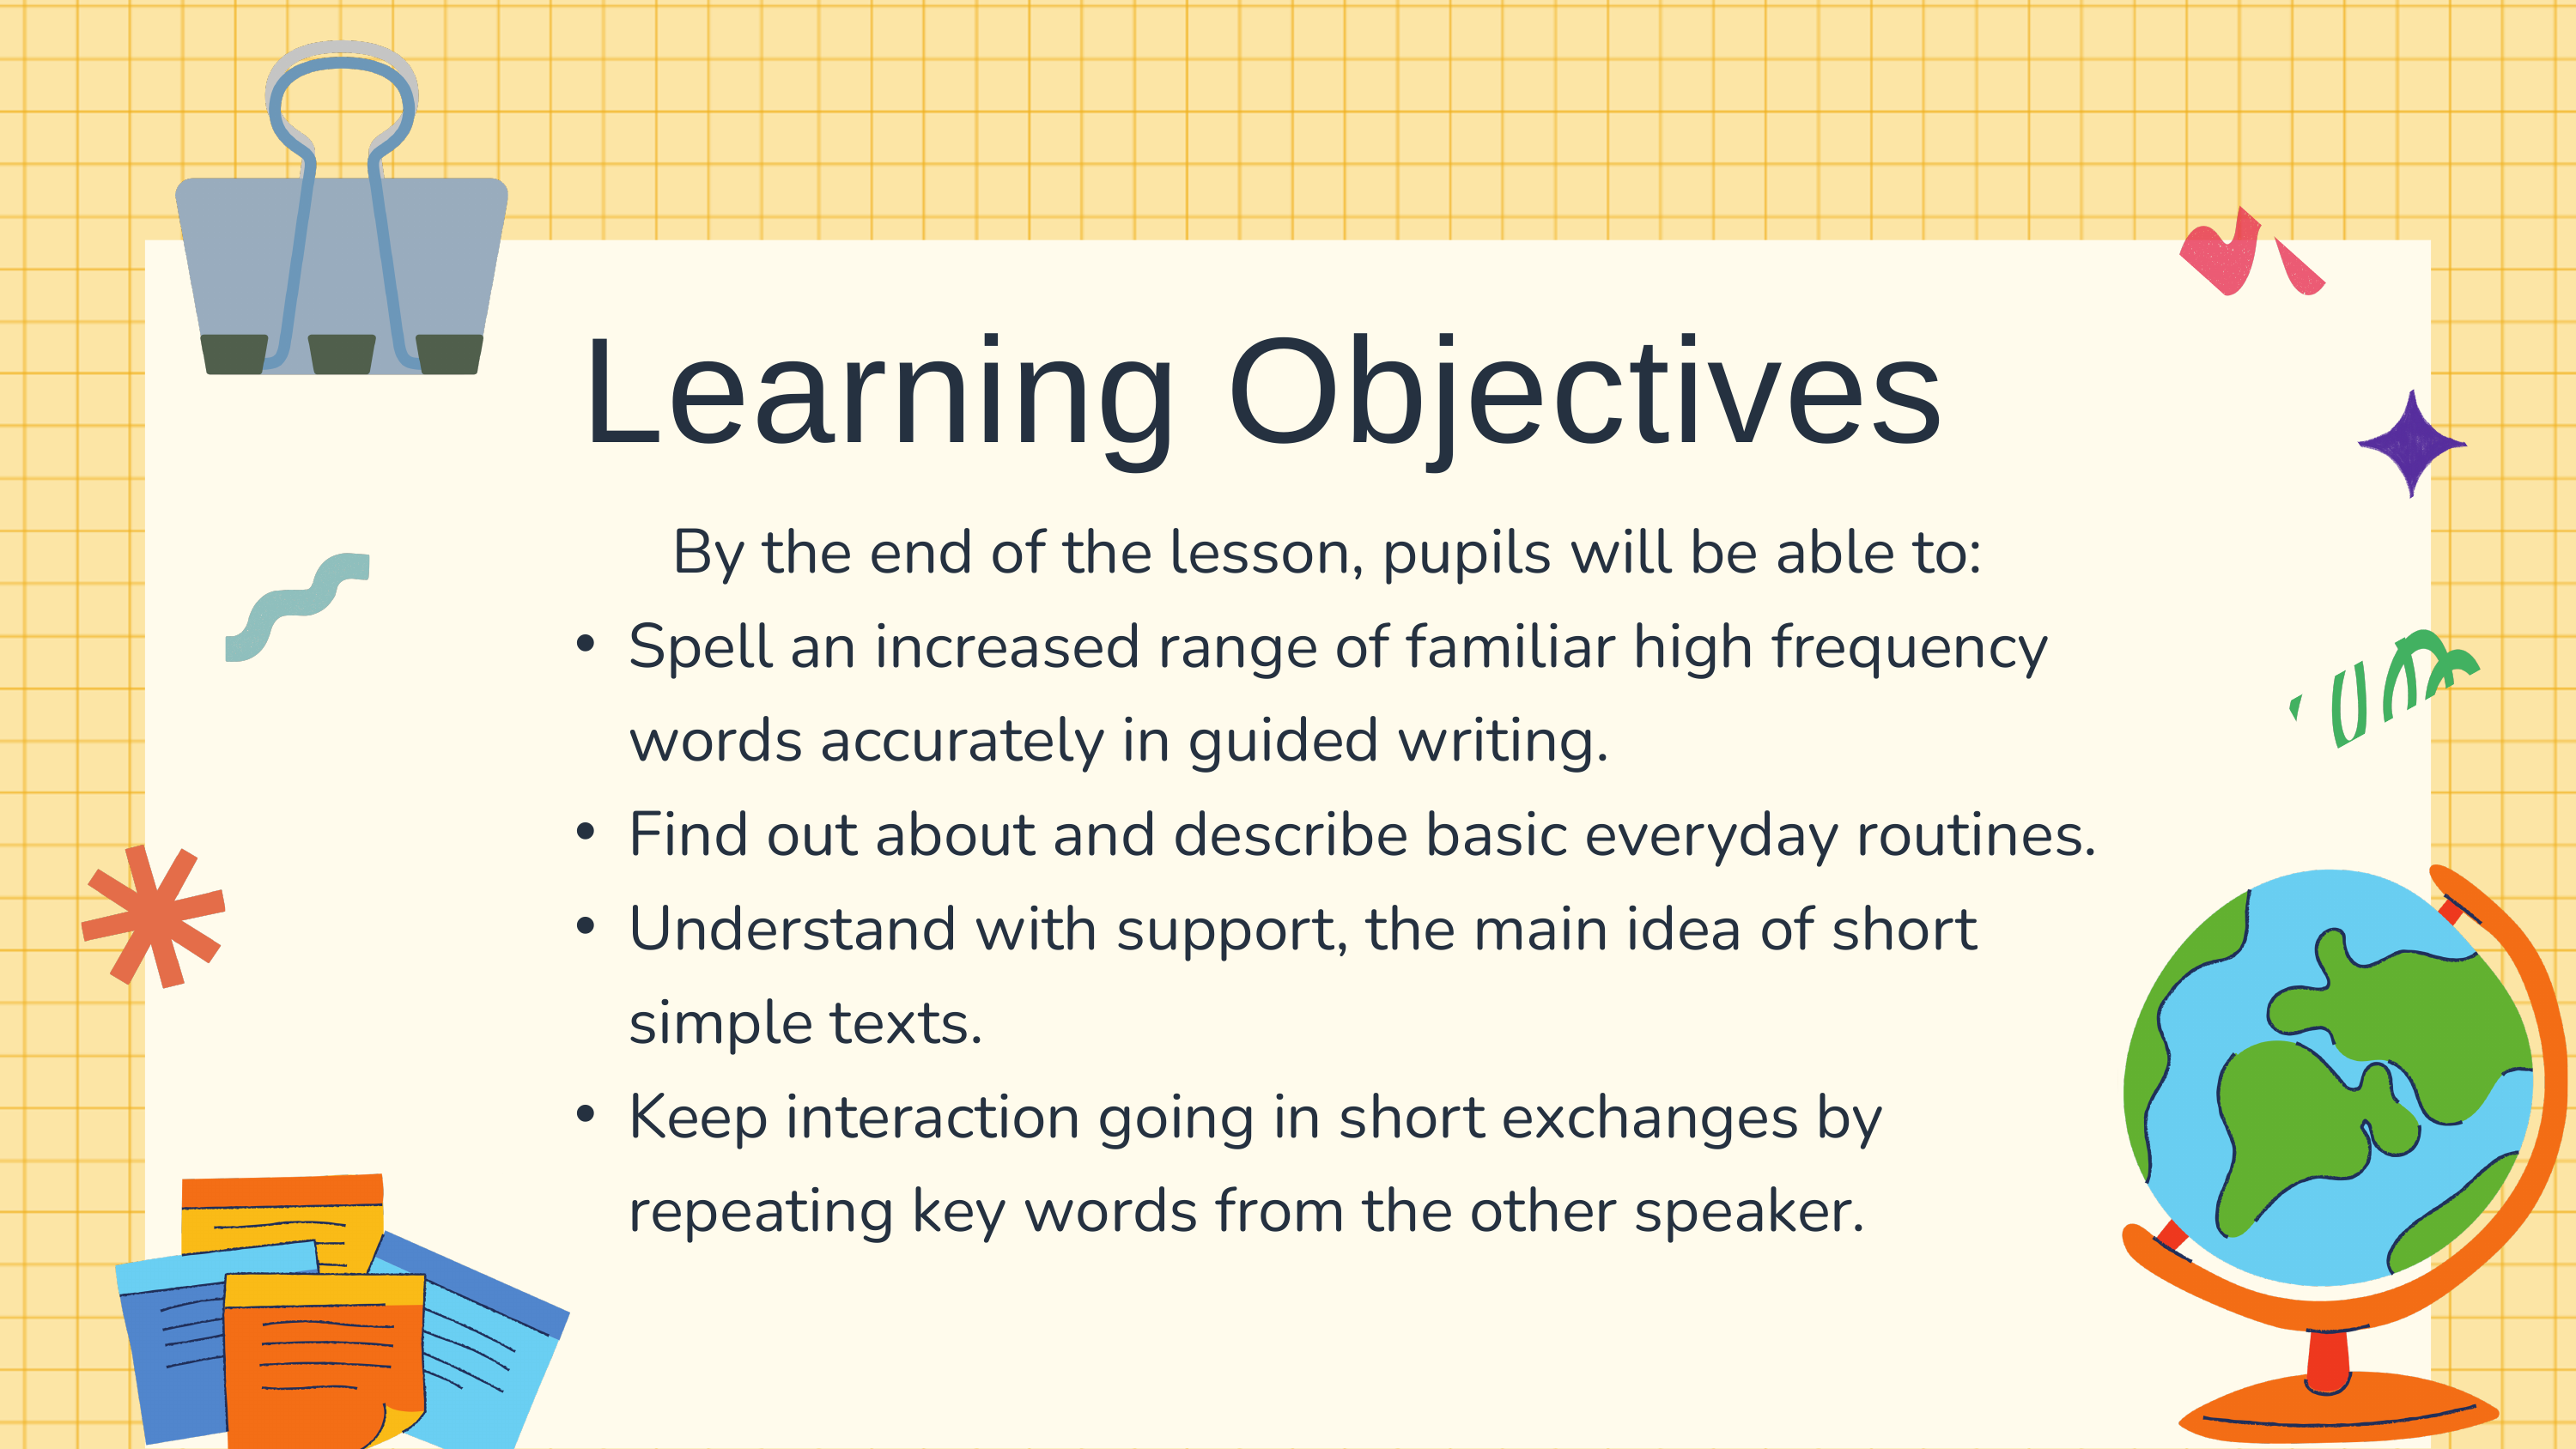

Learning Objectives

By the end of the lesson, pupils will be able to:
Spell an increased range of familiar high frequency words accurately in guided writing.
Find out about and describe basic everyday routines.
Understand with support, the main idea of short simple texts.
Keep interaction going in short exchanges by repeating key words from the other speaker.